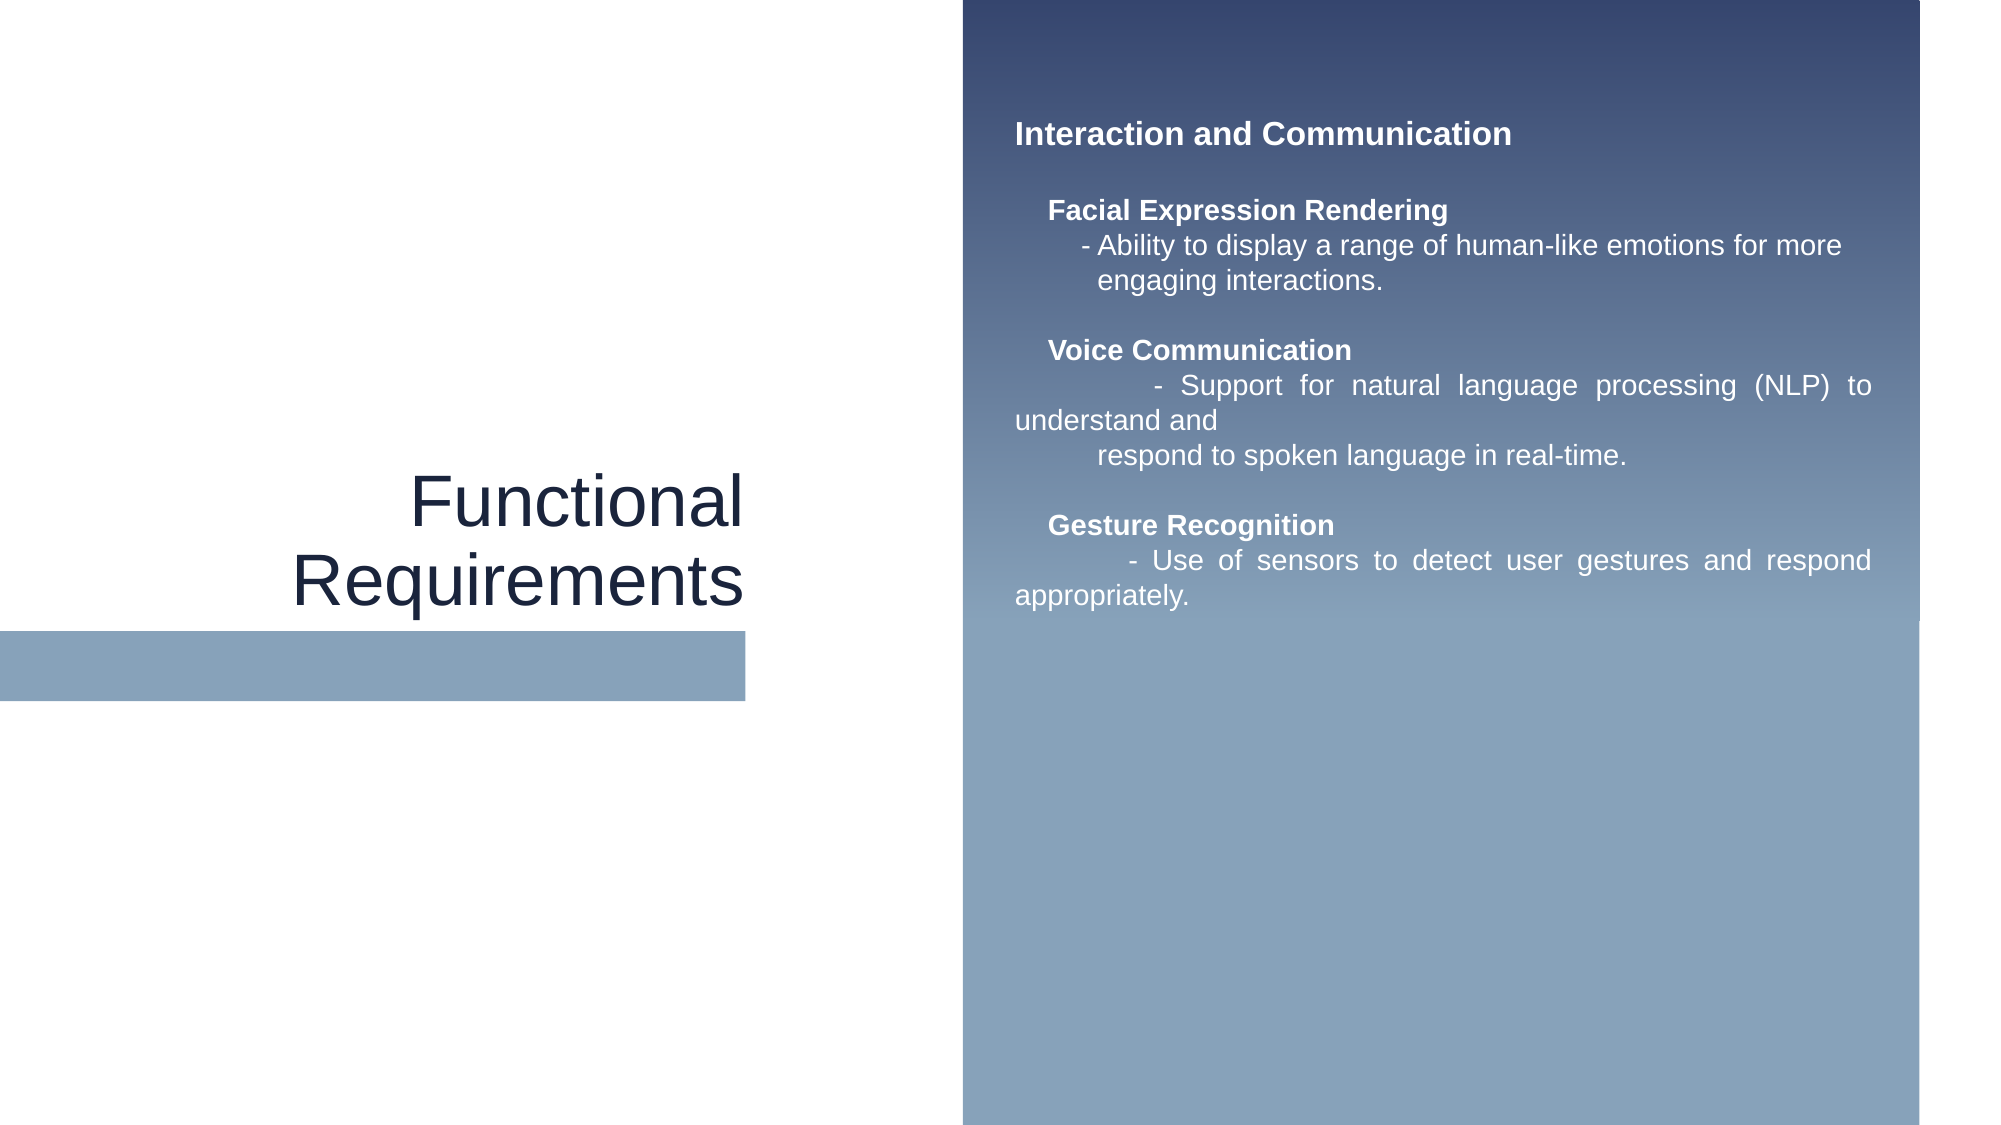

Interaction and Communication

    Facial Expression Rendering
        - Ability to display a range of human-like emotions for more
          engaging interactions.

    Voice Communication
        - Support for natural language processing (NLP) to understand and
          respond to spoken language in real-time.

    Gesture Recognition
        - Use of sensors to detect user gestures and respond appropriately.

Functional Requirements